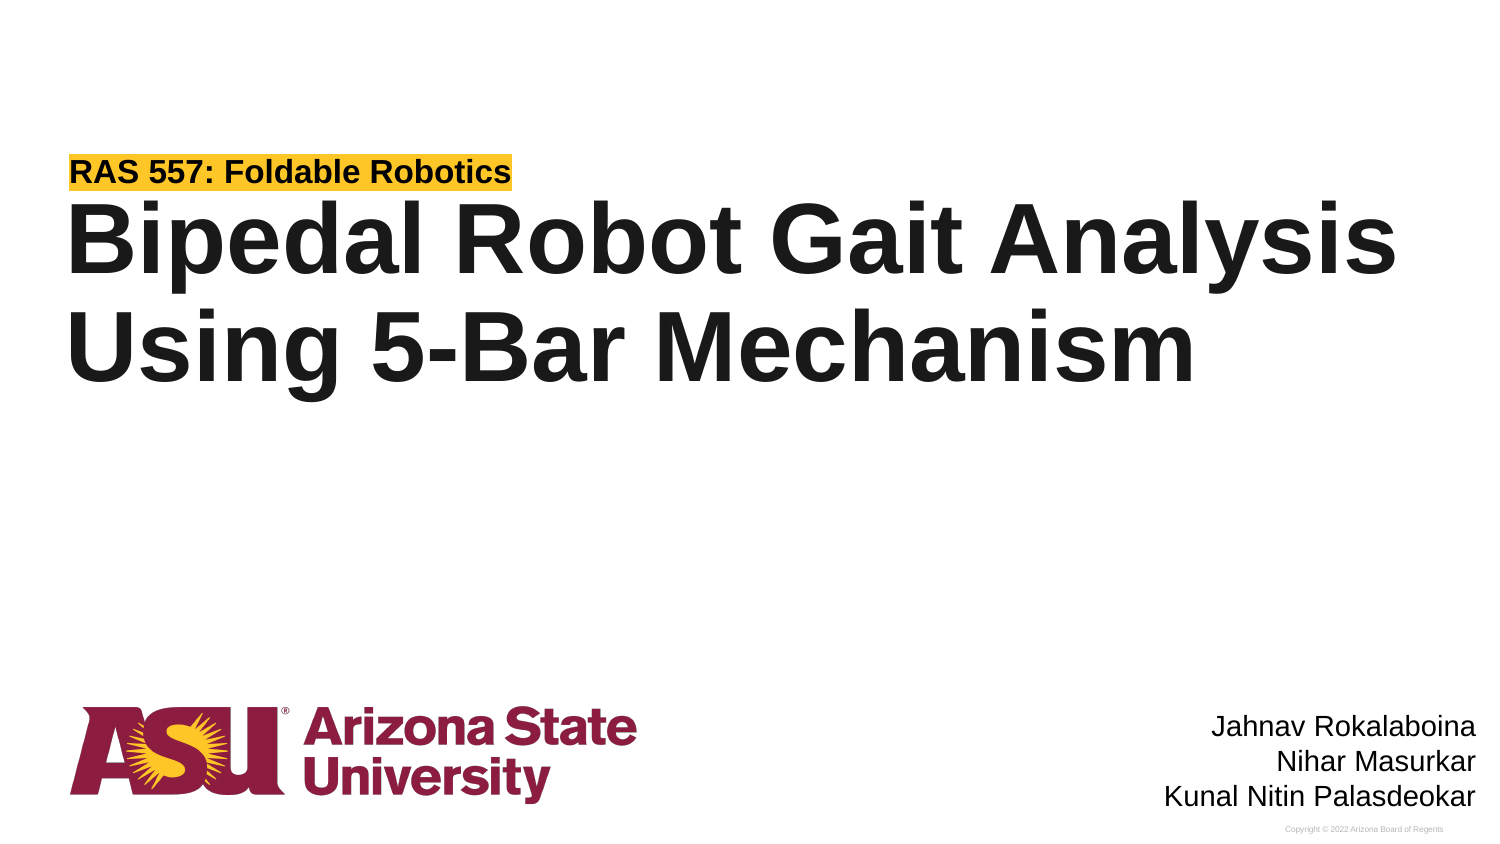

RAS 557: Foldable Robotics
# Bipedal Robot Gait Analysis Using 5-Bar Mechanism
Jahnav Rokalaboina
Nihar Masurkar
Kunal Nitin Palasdeokar